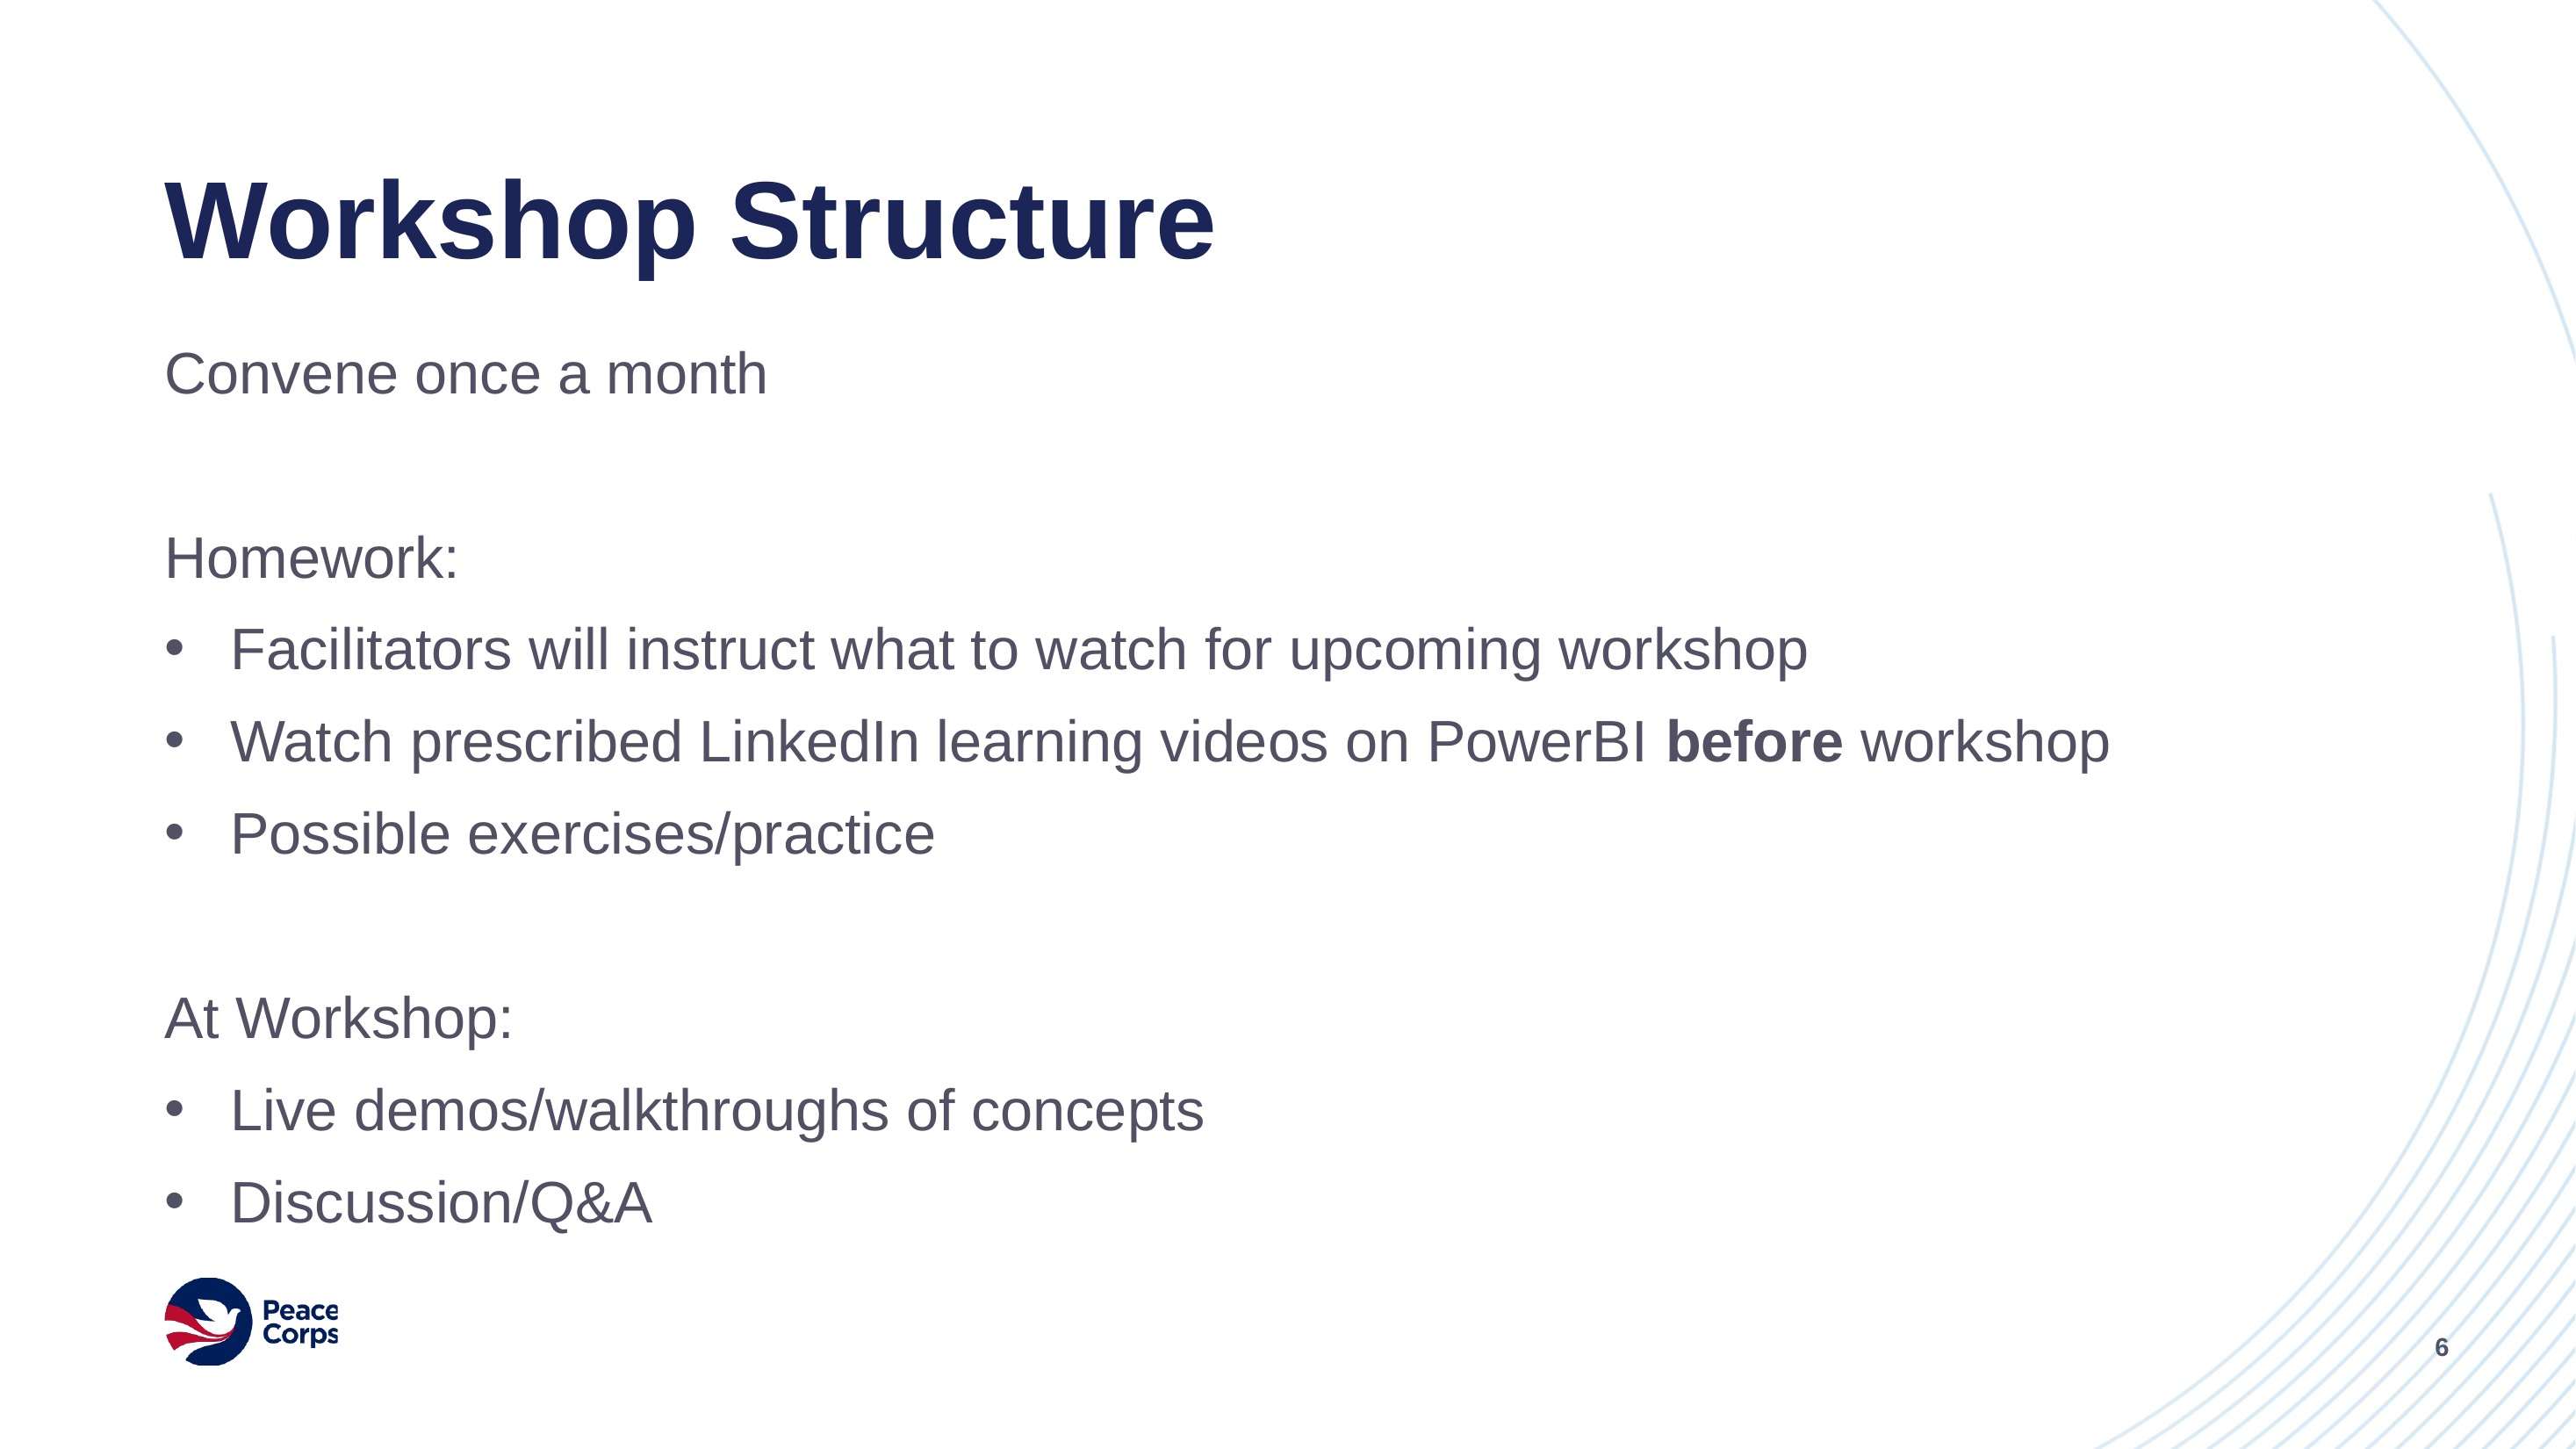

# Workshop Structure
Convene once a month

Homework:
Facilitators will instruct what to watch for upcoming workshop
Watch prescribed LinkedIn learning videos on PowerBI before workshop
Possible exercises/practice

At Workshop:
Live demos/walkthroughs of concepts
Discussion/Q&A
6